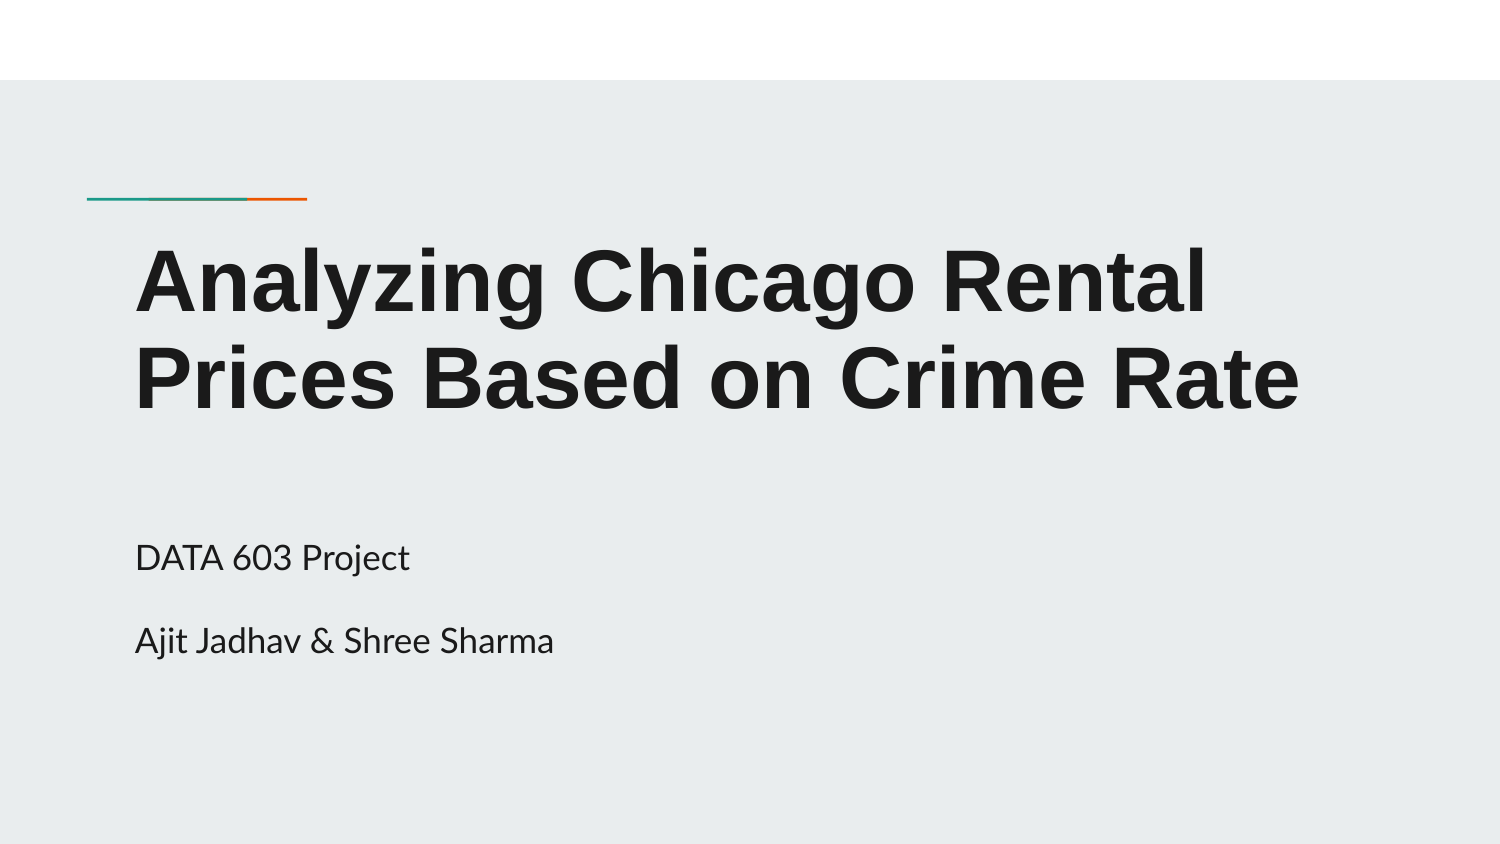

# Analyzing Chicago Rental Prices Based on Crime Rate
DATA 603 Project

Ajit Jadhav & Shree Sharma